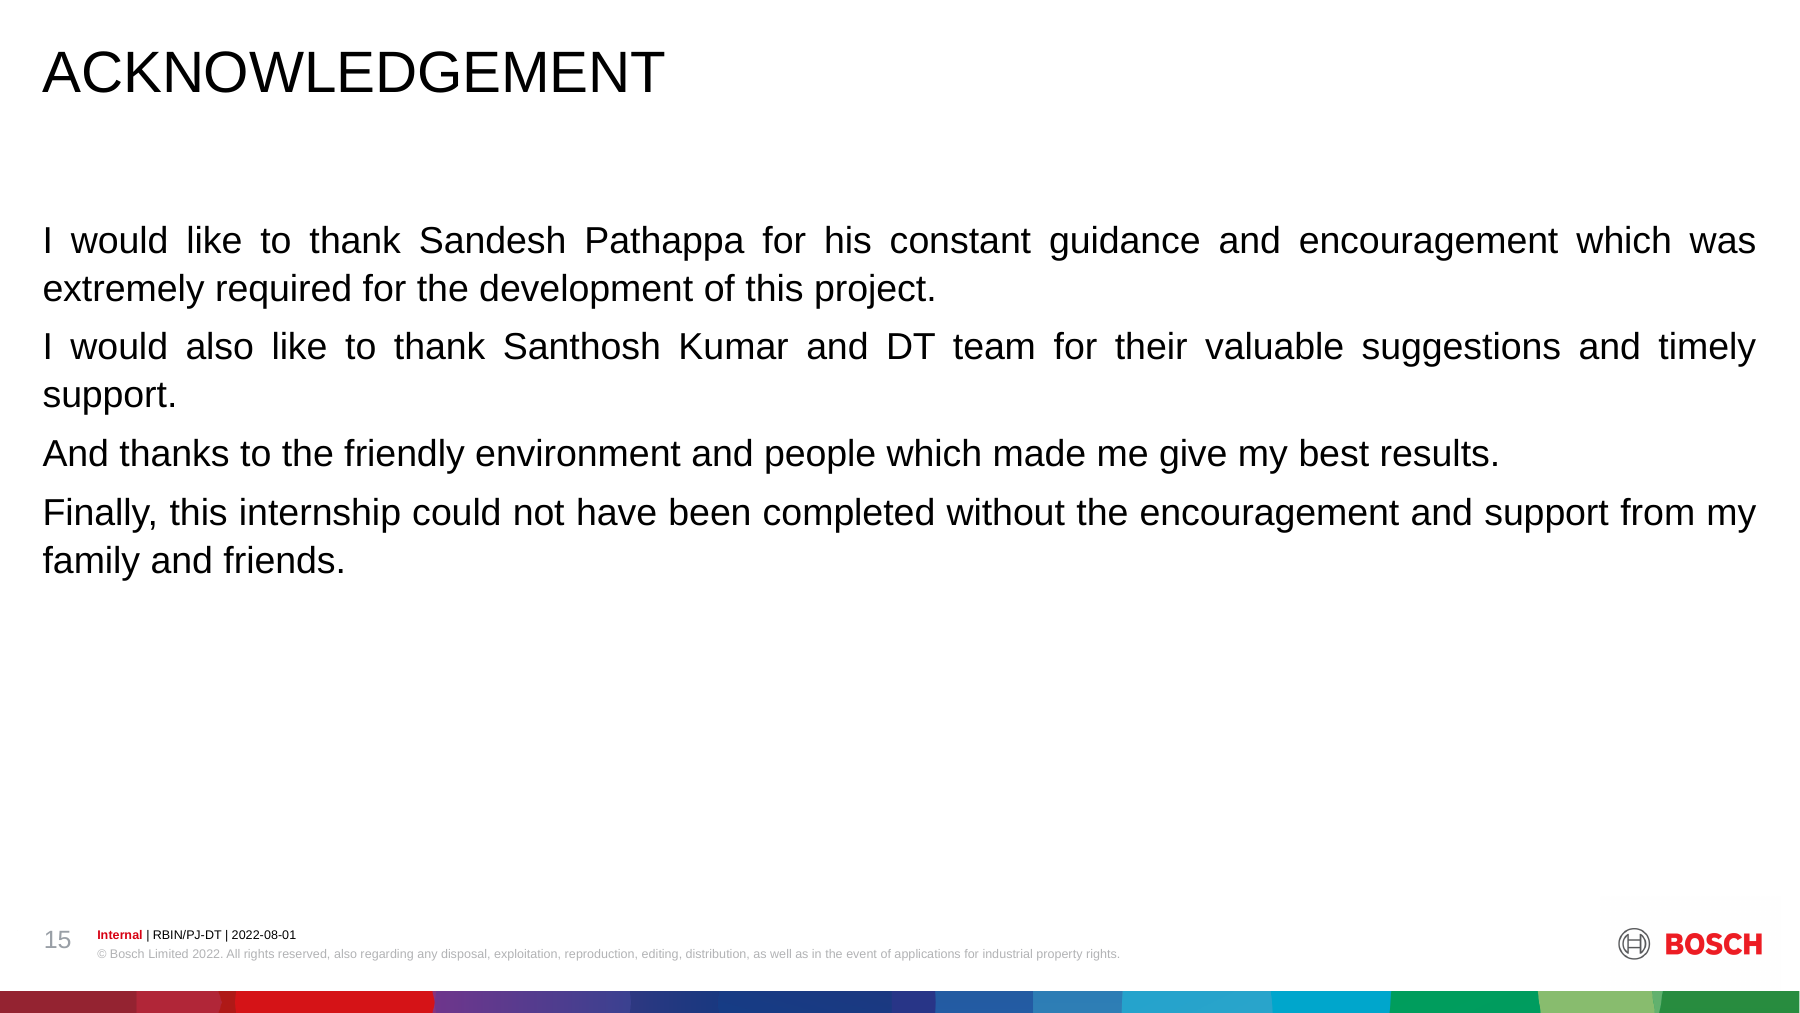

ACKNOWLEDGEMENT
I would like to thank Sandesh Pathappa for his constant guidance and encouragement which was extremely required for the development of this project.
I would also like to thank Santhosh Kumar and DT team for their valuable suggestions and timely support.
And thanks to the friendly environment and people which made me give my best results.
Finally, this internship could not have been completed without the encouragement and support from my family and friends.
15